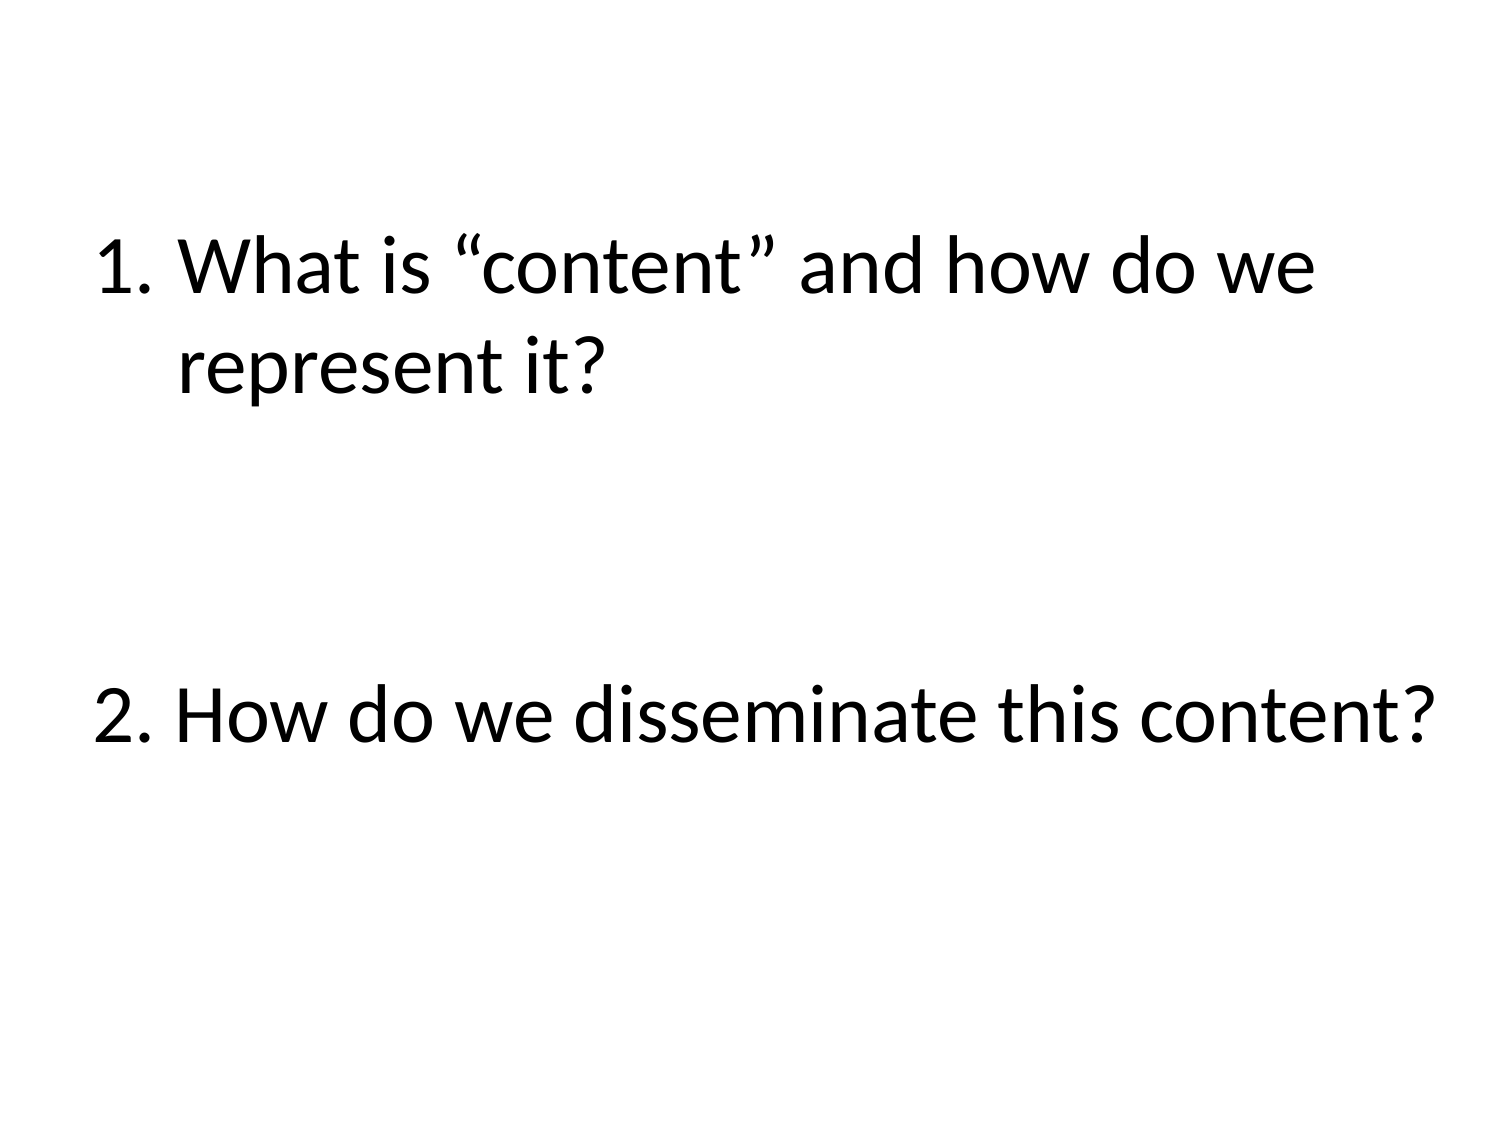

What is “content” and how do we represent it?

2. How do we disseminate this content?